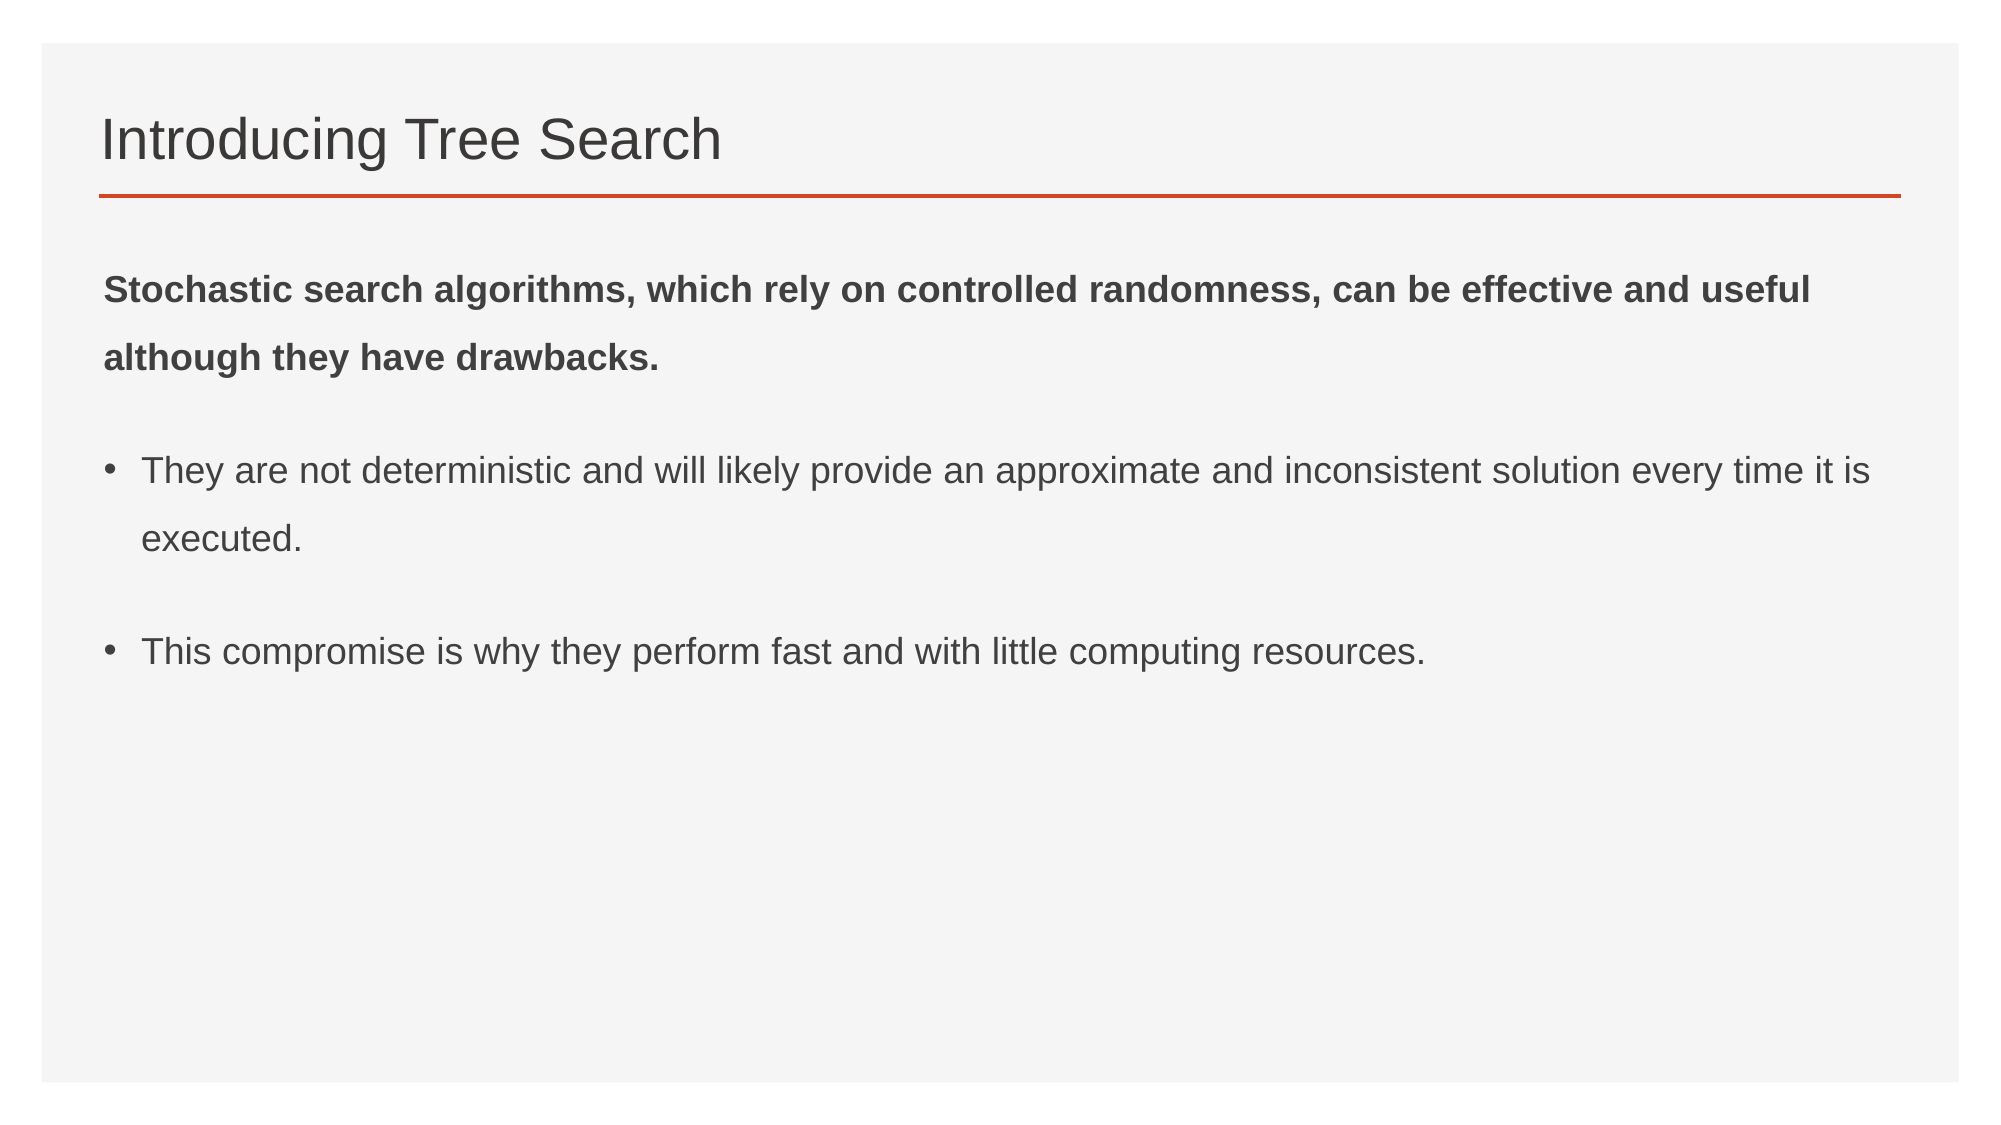

# Introducing Tree Search
Stochastic search algorithms, which rely on controlled randomness, can be effective and useful although they have drawbacks.
They are not deterministic and will likely provide an approximate and inconsistent solution every time it is executed.
This compromise is why they perform fast and with little computing resources.